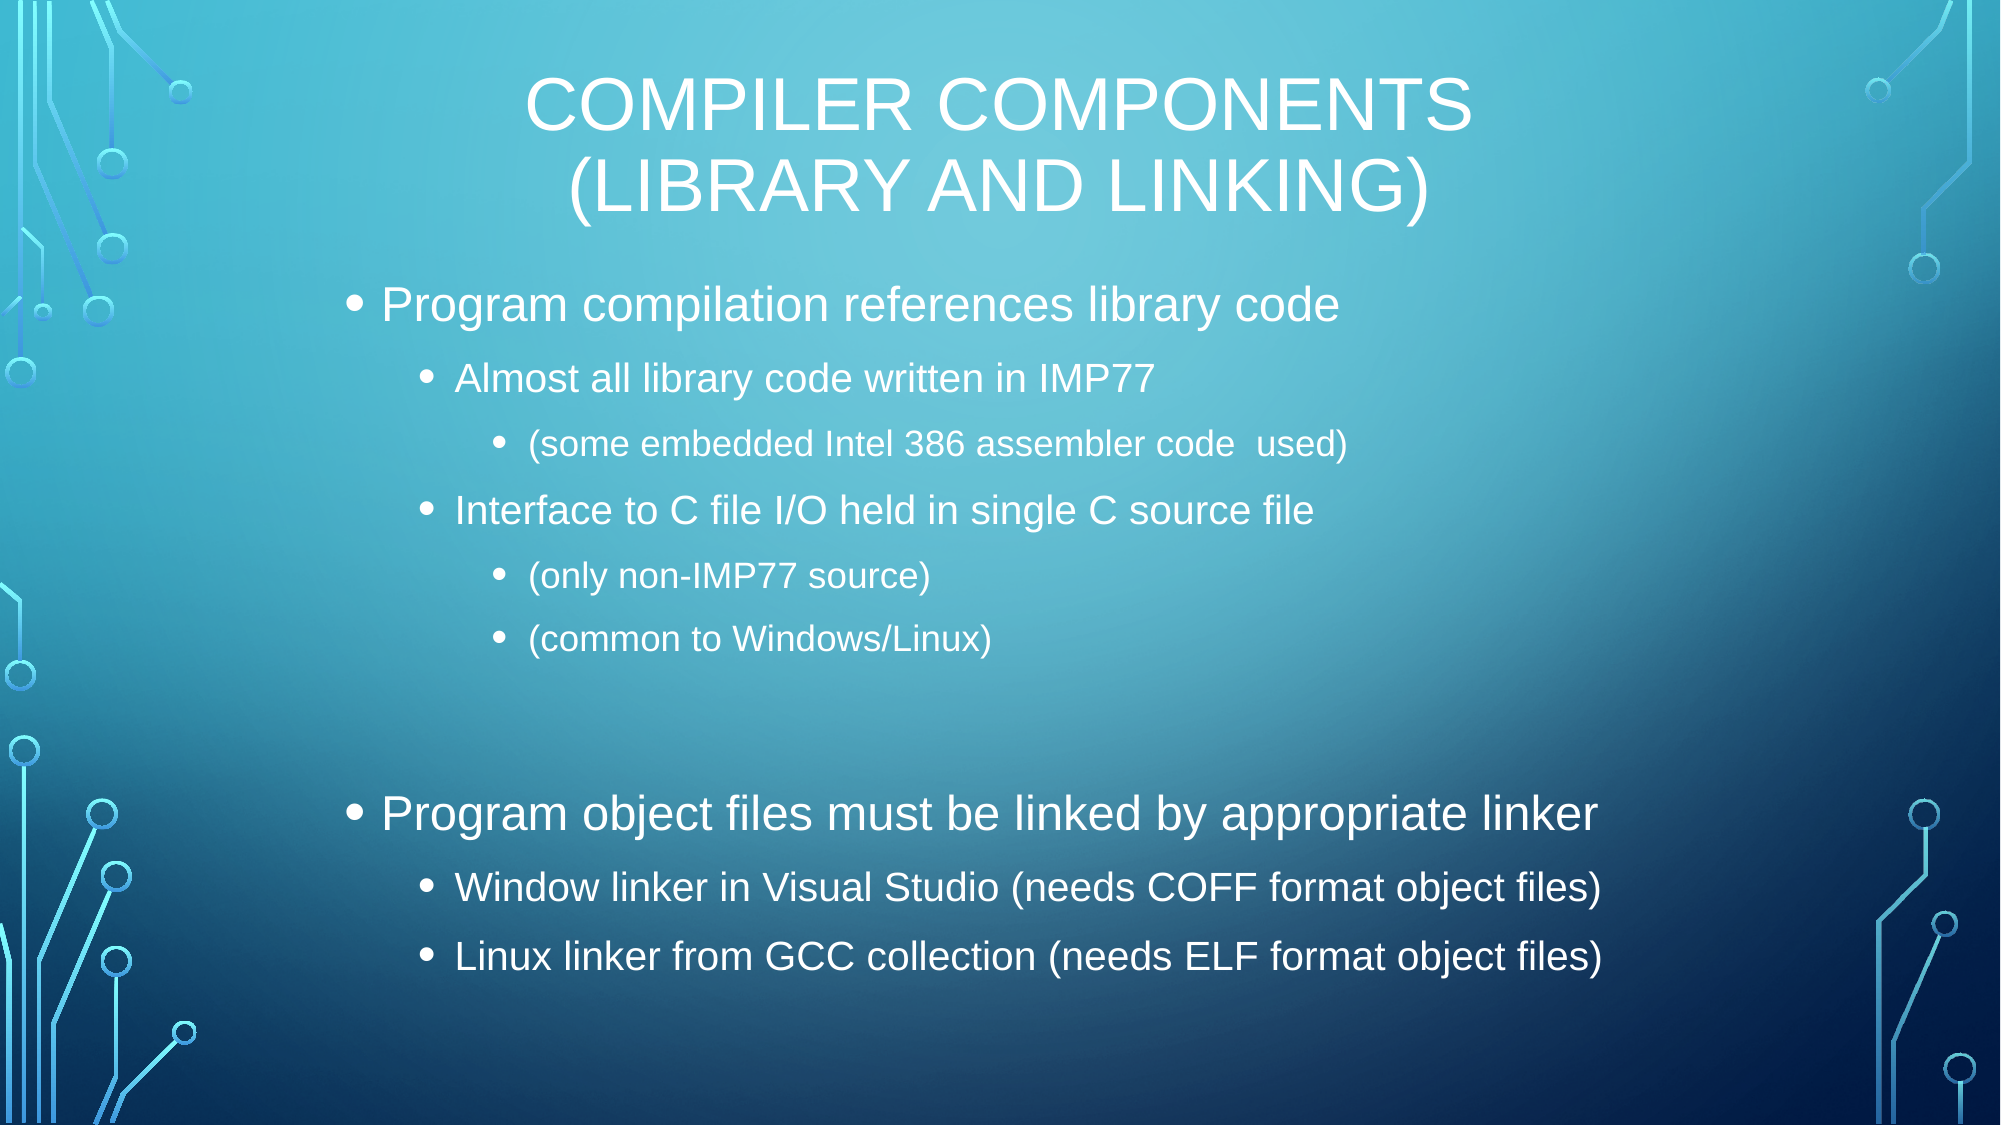

# Compiler COMPONENTS (Library and Linking)
Program compilation references library code
Almost all library code written in IMP77
(some embedded Intel 386 assembler code  used)
Interface to C file I/O held in single C source file
(only non-IMP77 source)
(common to Windows/Linux)

Program object files must be linked by appropriate linker
Window linker in Visual Studio (needs COFF format object files)
Linux linker from GCC collection (needs ELF format object files)